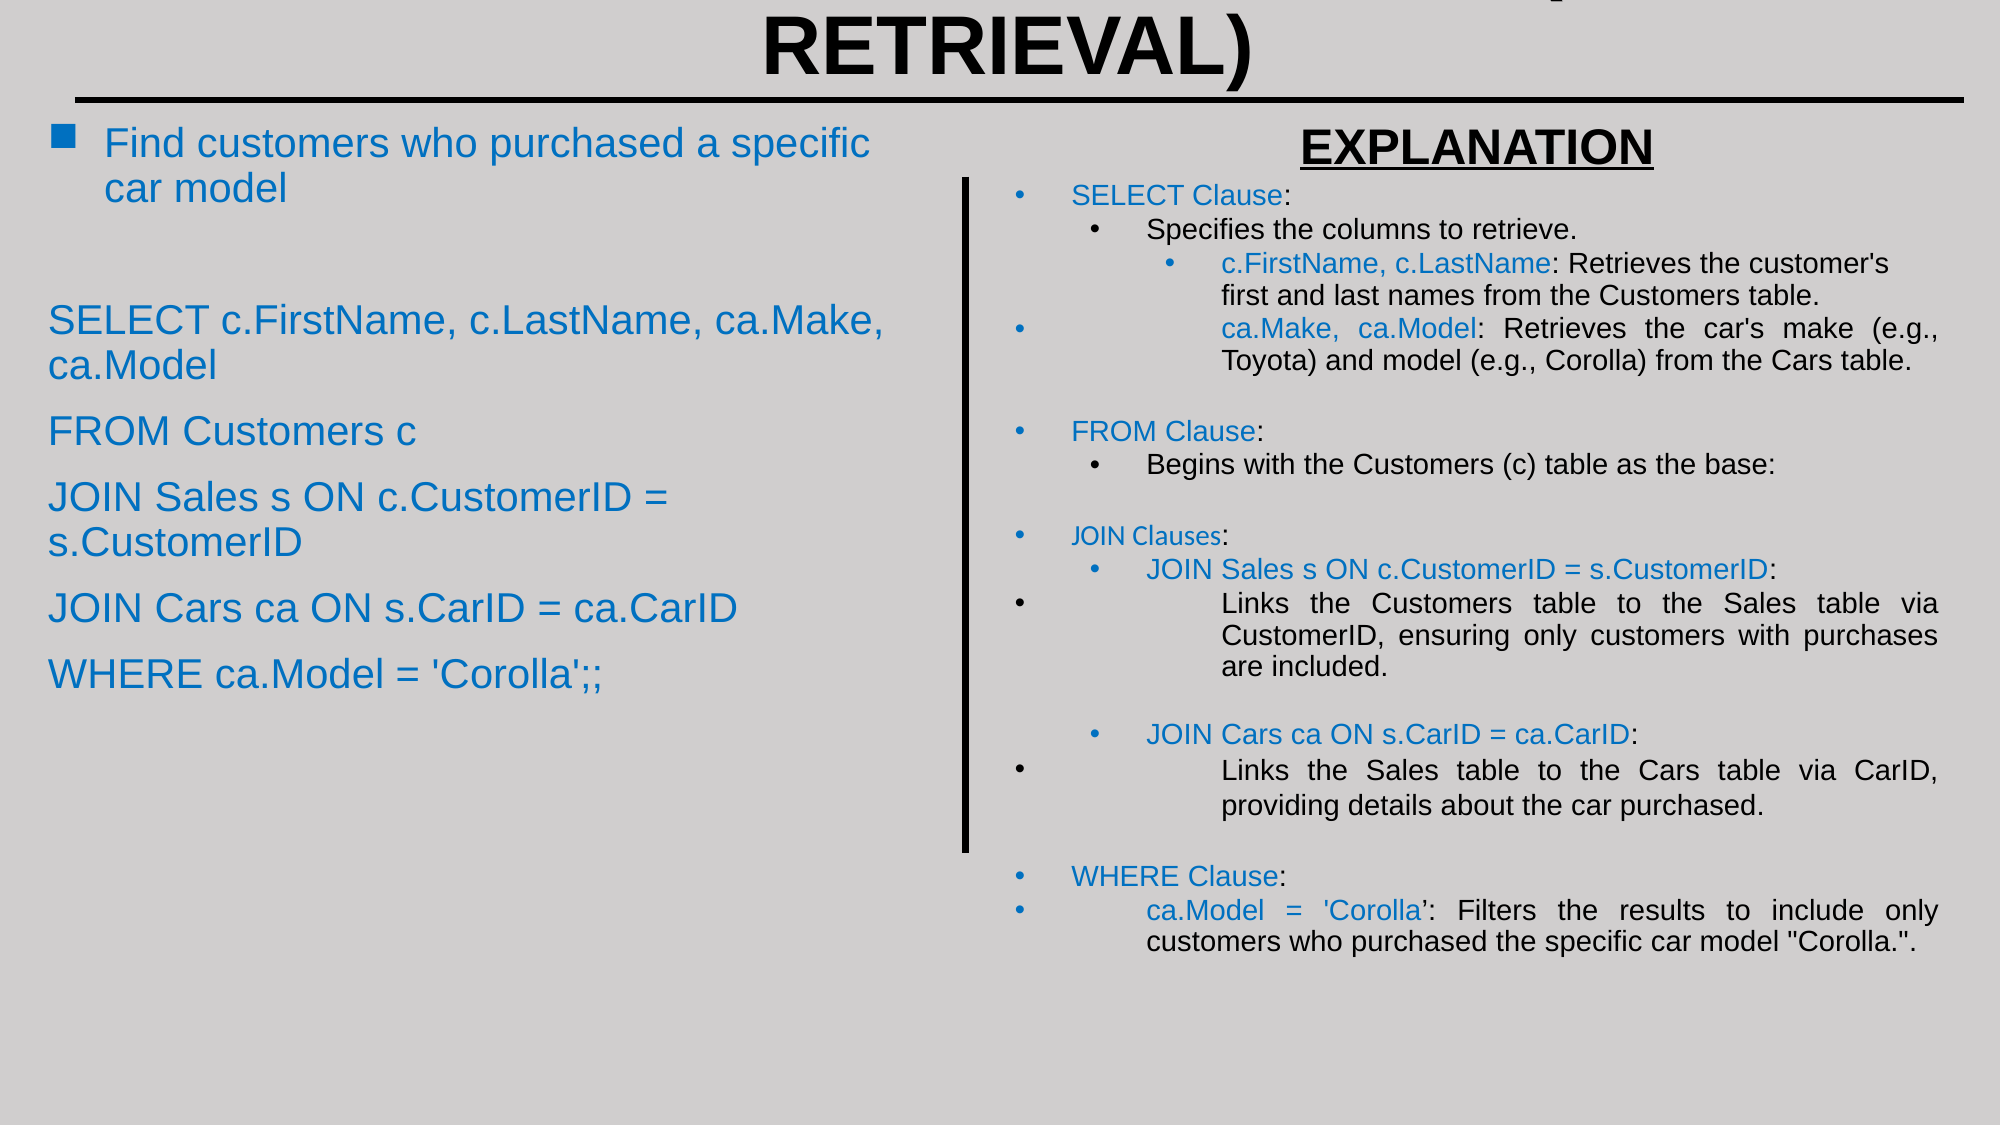

# DATA RETRIEVAL STATEMENTS (DATA RETRIEVAL)
Find customers who purchased a specific car model

SELECT c.FirstName, c.LastName, ca.Make, ca.Model
FROM Customers c
JOIN Sales s ON c.CustomerID = s.CustomerID
JOIN Cars ca ON s.CarID = ca.CarID
WHERE ca.Model = 'Corolla';;
EXPLANATION
SELECT Clause:
Specifies the columns to retrieve.
c.FirstName, c.LastName: Retrieves the customer's first and last names from the Customers table.
ca.Make, ca.Model: Retrieves the car's make (e.g., Toyota) and model (e.g., Corolla) from the Cars table.

FROM Clause:
Begins with the Customers (c) table as the base:

JOIN Clauses:
JOIN Sales s ON c.CustomerID = s.CustomerID:
Links the Customers table to the Sales table via CustomerID, ensuring only customers with purchases are included.

JOIN Cars ca ON s.CarID = ca.CarID:
Links the Sales table to the Cars table via CarID, providing details about the car purchased.

WHERE Clause:
ca.Model = 'Corolla’: Filters the results to include only customers who purchased the specific car model "Corolla.".